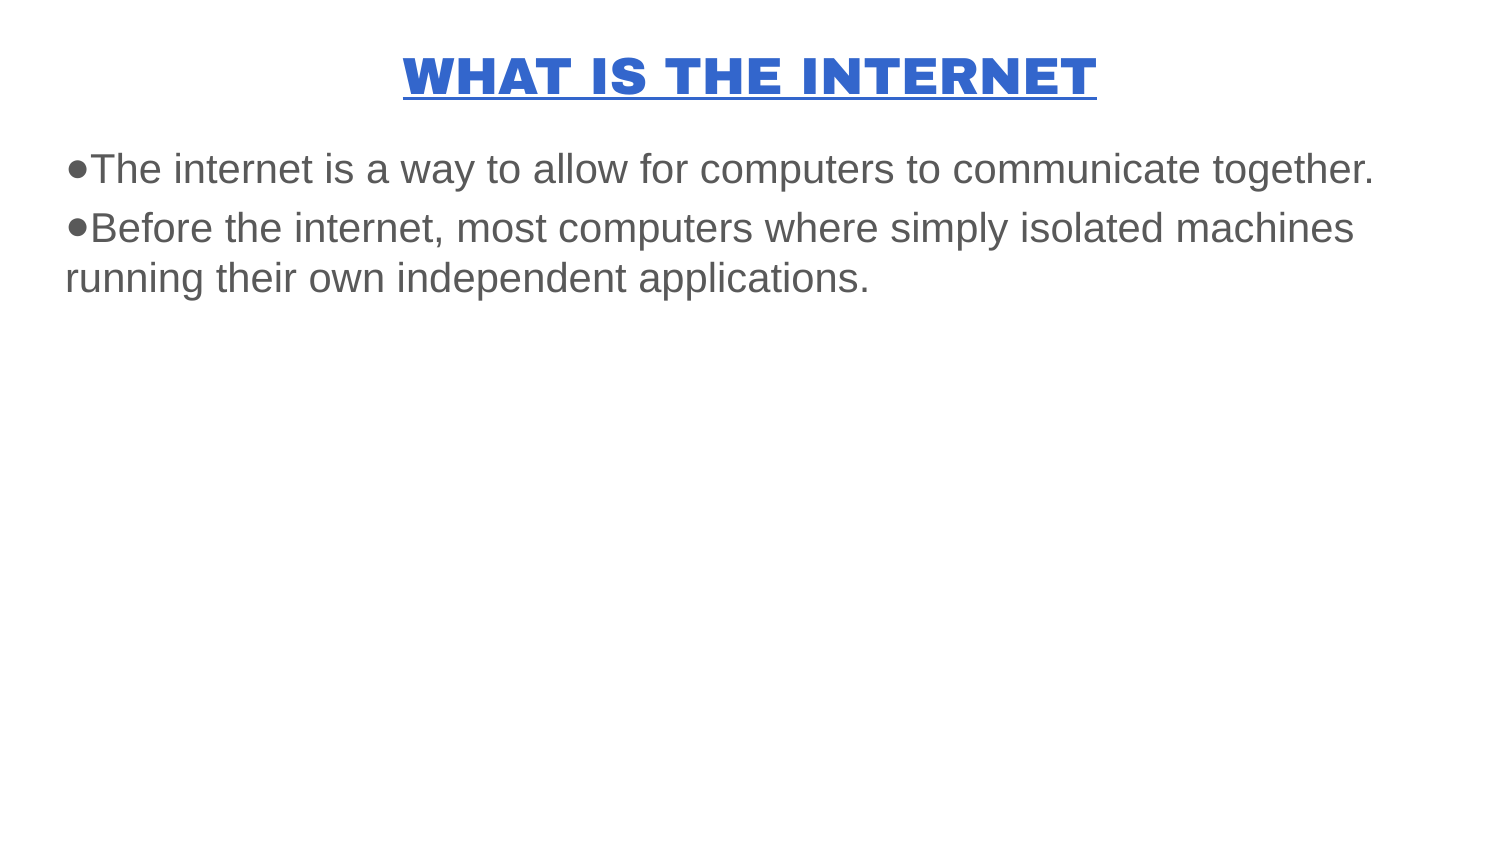

# WHAT IS THE INTERNET
The internet is a way to allow for computers to communicate together.
Before the internet, most computers where simply isolated machines running their own independent applications.